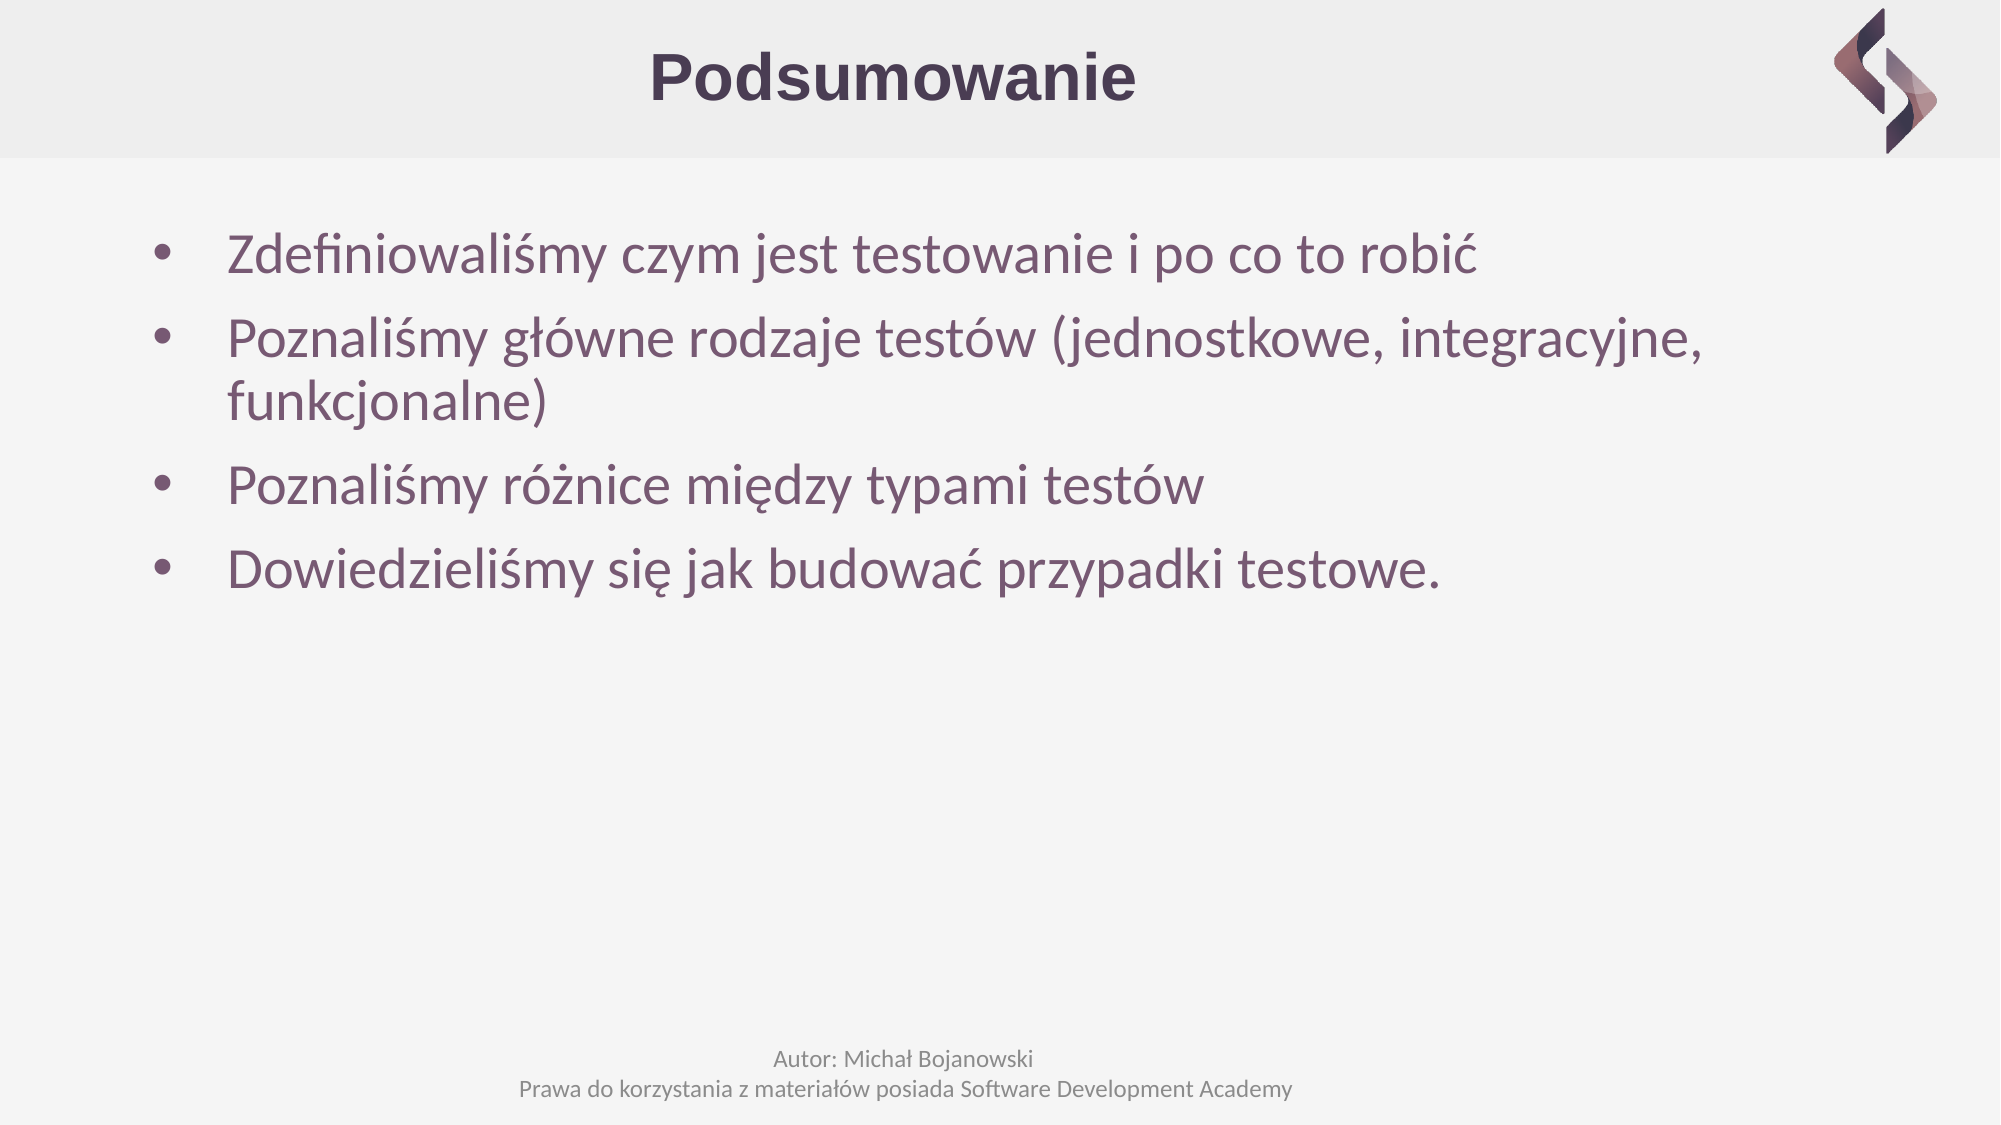

# Podsumowanie
Zdefiniowaliśmy czym jest testowanie i po co to robić
Poznaliśmy główne rodzaje testów (jednostkowe, integracyjne, funkcjonalne)
Poznaliśmy różnice między typami testów
Dowiedzieliśmy się jak budować przypadki testowe.

Autor: Michał Bojanowski
Prawa do korzystania z materiałów posiada Software Development Academy